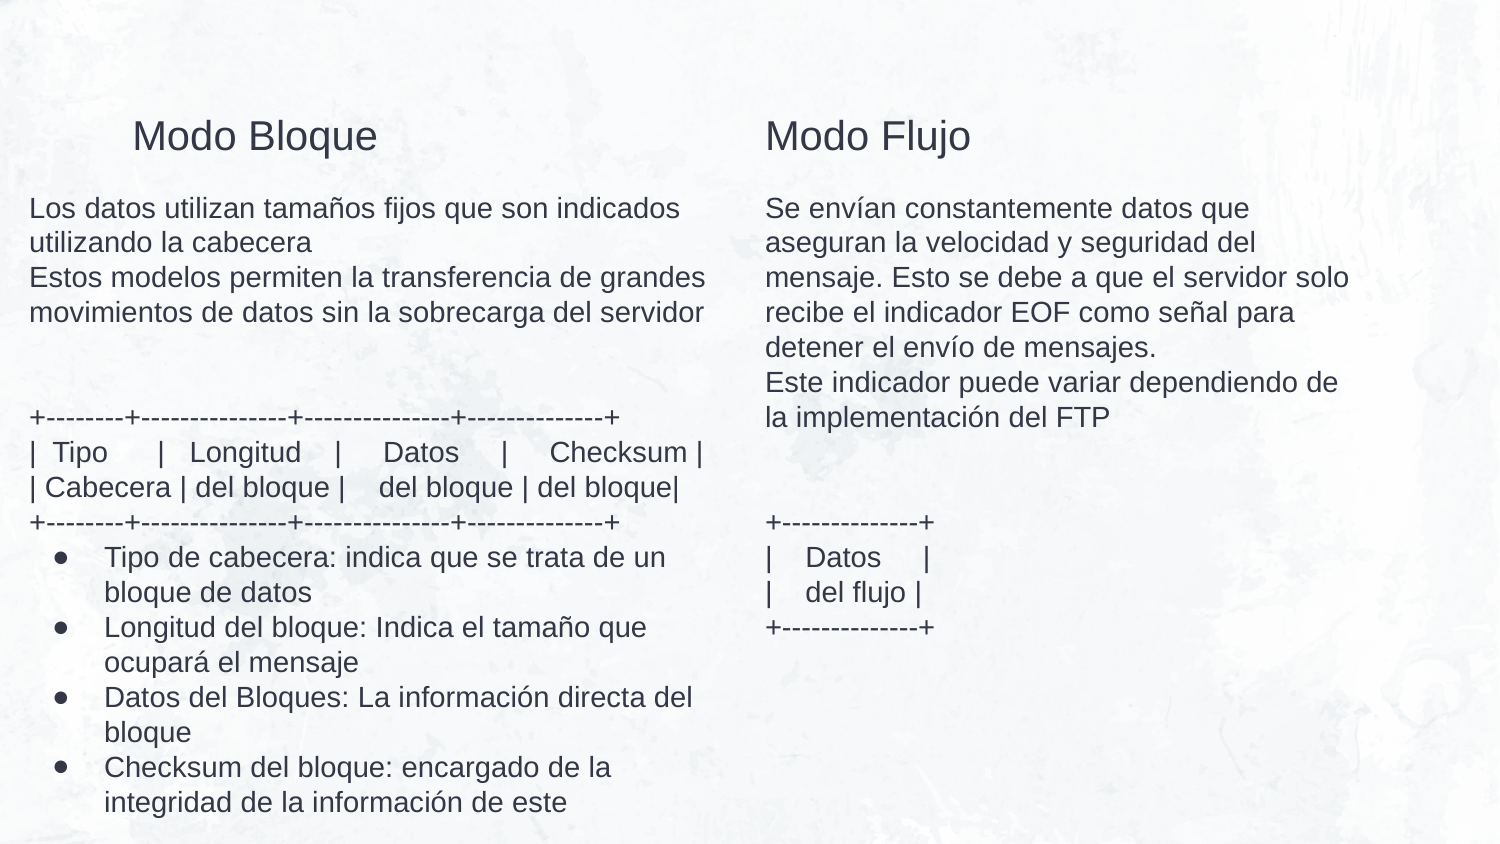

Modo Bloque
Modo Flujo
Los datos utilizan tamaños fijos que son indicados utilizando la cabecera
Estos modelos permiten la transferencia de grandes movimientos de datos sin la sobrecarga del servidor

+--------+---------------+---------------+--------------+
|  Tipo      |   Longitud    |     Datos     |     Checksum |
| Cabecera | del bloque |    del bloque | del bloque|
+--------+---------------+---------------+--------------+
Tipo de cabecera: indica que se trata de un bloque de datos
Longitud del bloque: Indica el tamaño que ocupará el mensaje
Datos del Bloques: La información directa del bloque
Checksum del bloque: encargado de la integridad de la información de este

Se envían constantemente datos que aseguran la velocidad y seguridad del mensaje. Esto se debe a que el servidor solo recibe el indicador EOF como señal para detener el envío de mensajes.
Este indicador puede variar dependiendo de la implementación del FTP

+--------------+
|    Datos     |
|    del flujo |
+--------------+